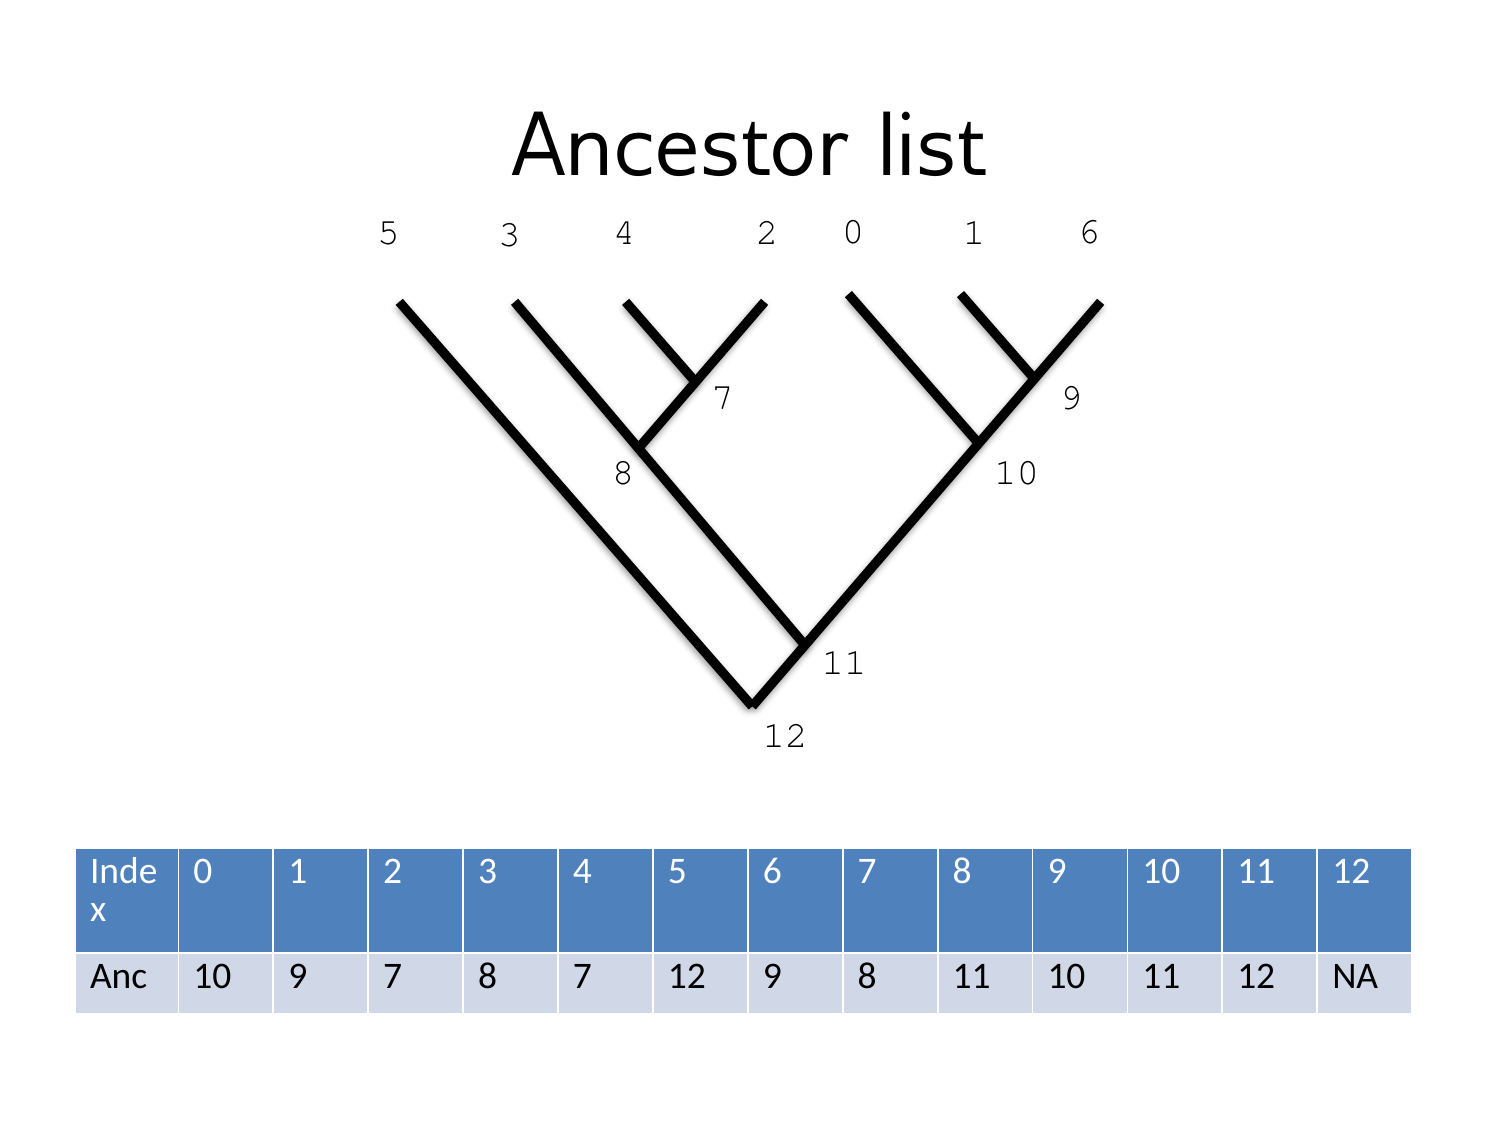

# Ancestor list
0
6
5
4
2
1
3
7
9
8
10
11
12
| Index | 0 | 1 | 2 | 3 | 4 | 5 | 6 | 7 | 8 | 9 | 10 | 11 | 12 |
| --- | --- | --- | --- | --- | --- | --- | --- | --- | --- | --- | --- | --- | --- |
| Anc | 10 | 9 | 7 | 8 | 7 | 12 | 9 | 8 | 11 | 10 | 11 | 12 | NA |